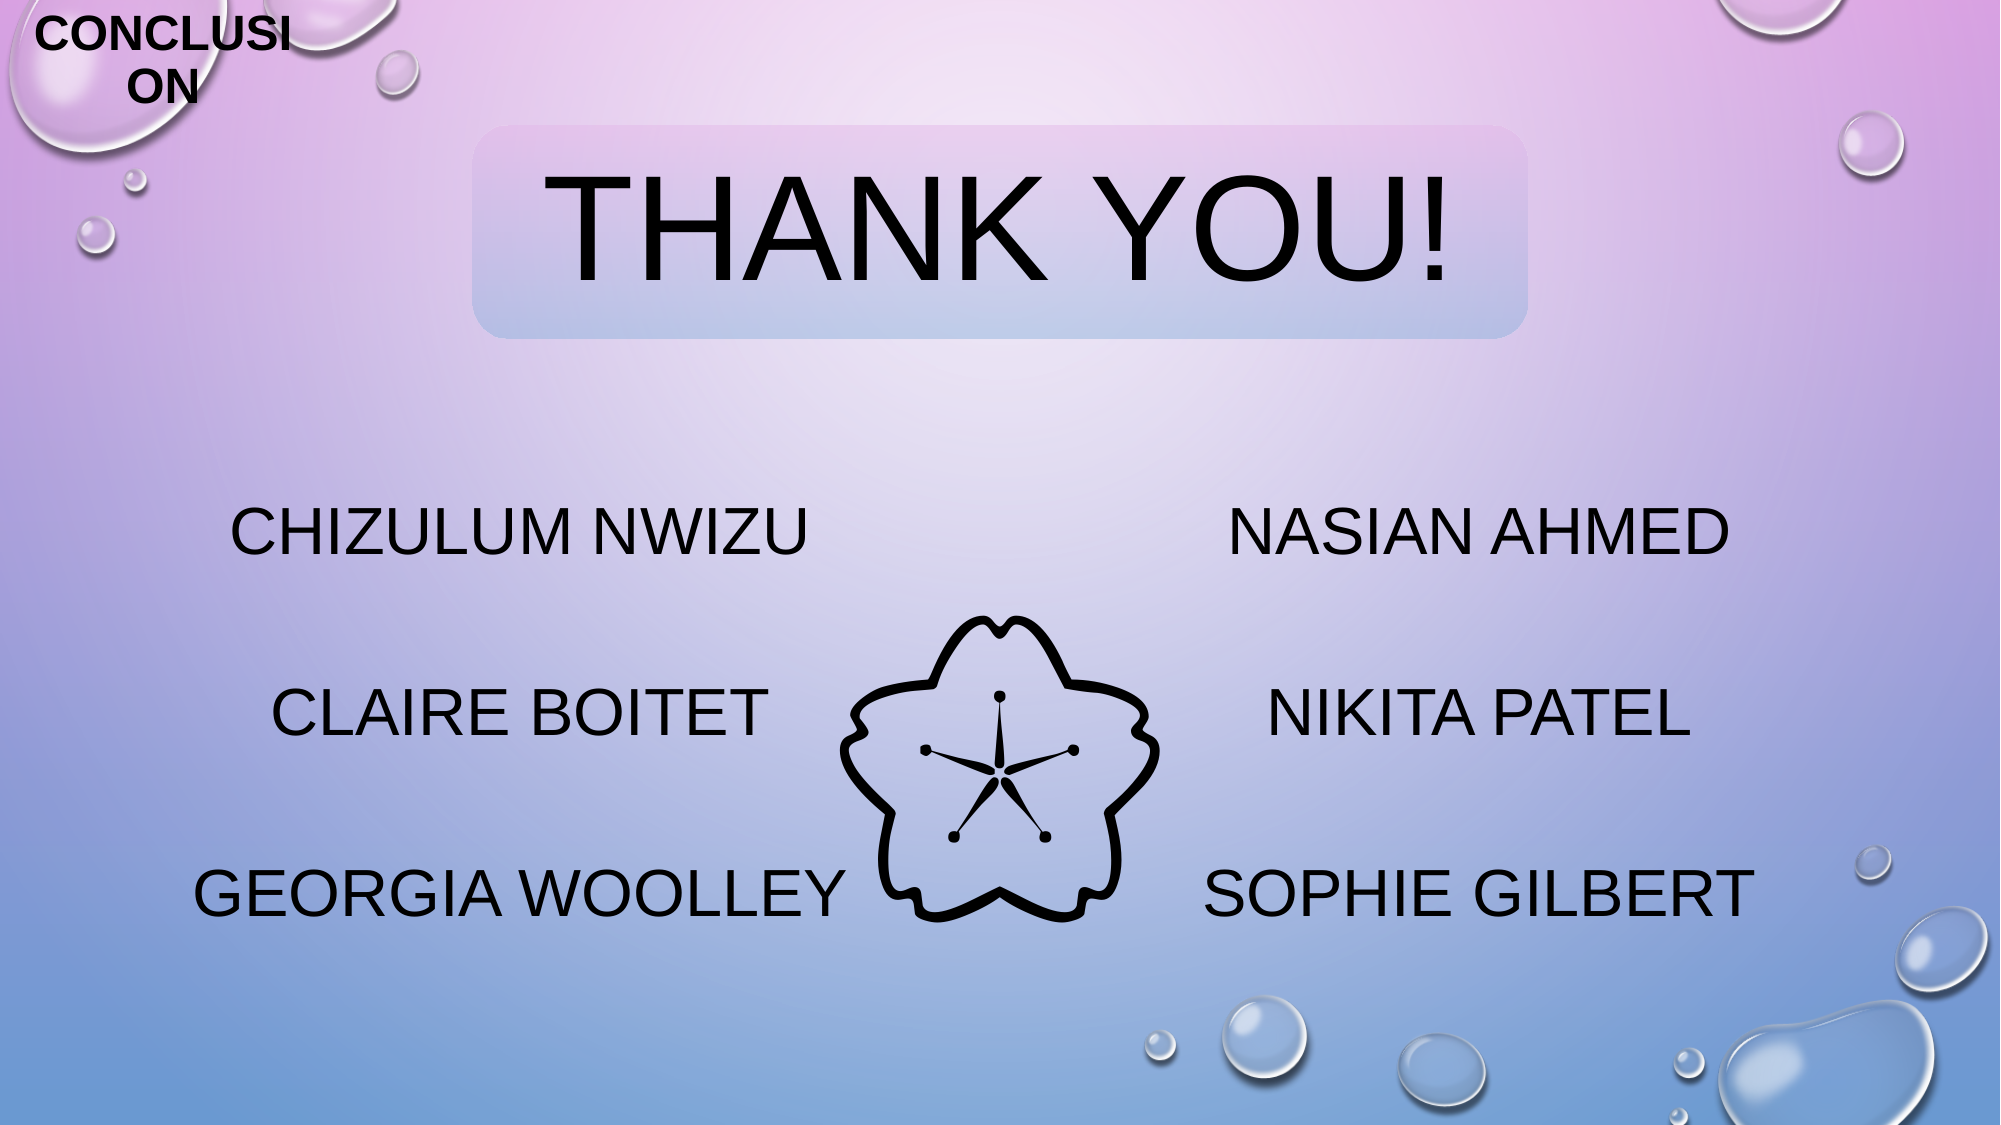

Conclusion
# Thank You!

Chizulum Nwizu
Claire BOITET
Georgia Woolley
Nasian Ahmed
Nikita Patel
Sophie Gilbert
🌸